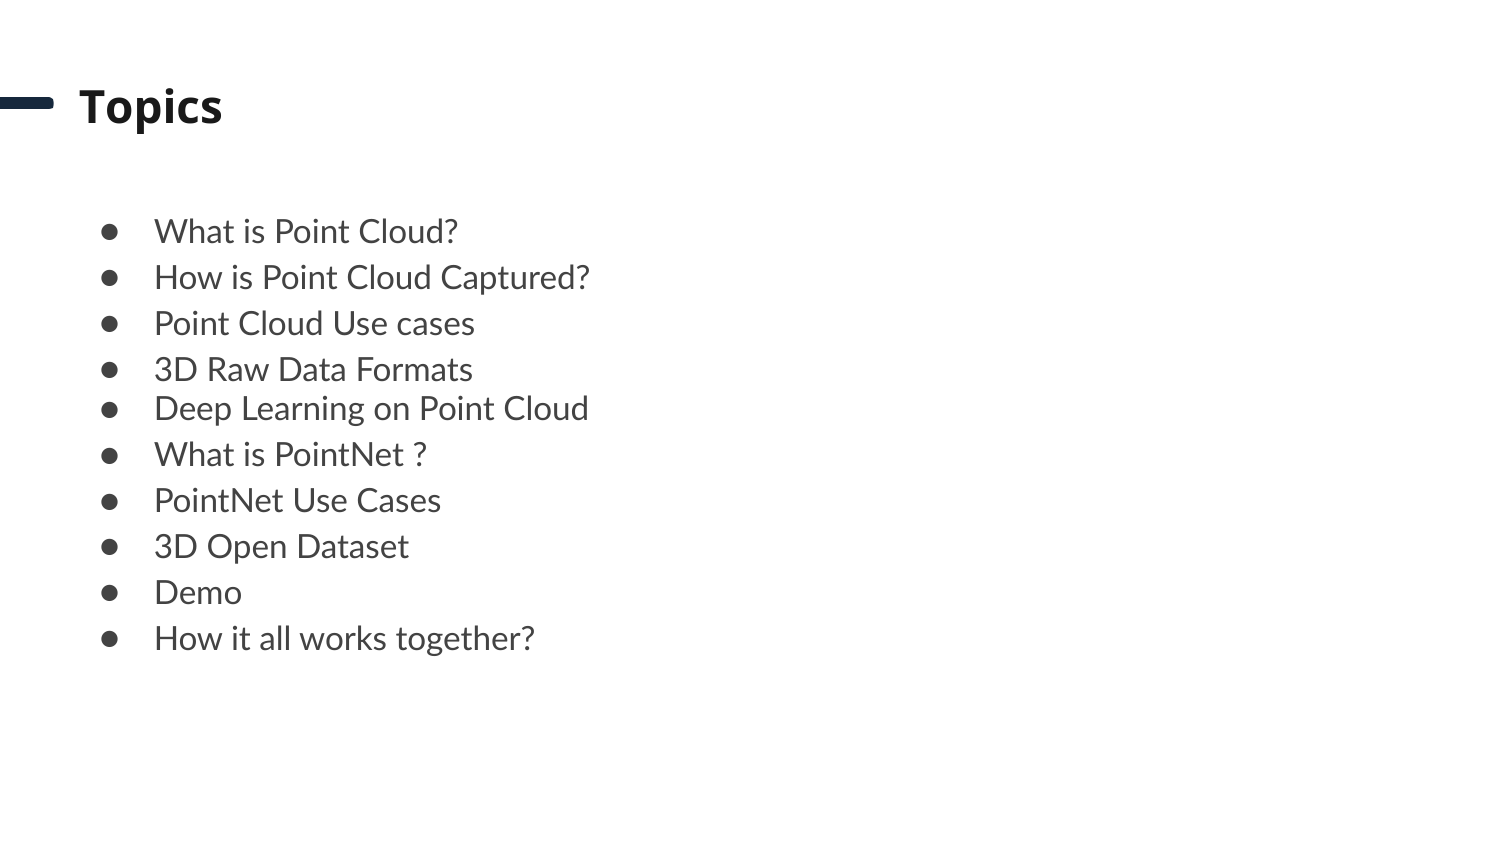

# Topics
What is Point Cloud?
How is Point Cloud Captured?
Point Cloud Use cases
3D Raw Data Formats
Deep Learning on Point Cloud
What is PointNet ?
PointNet Use Cases
3D Open Dataset
Demo
How it all works together?